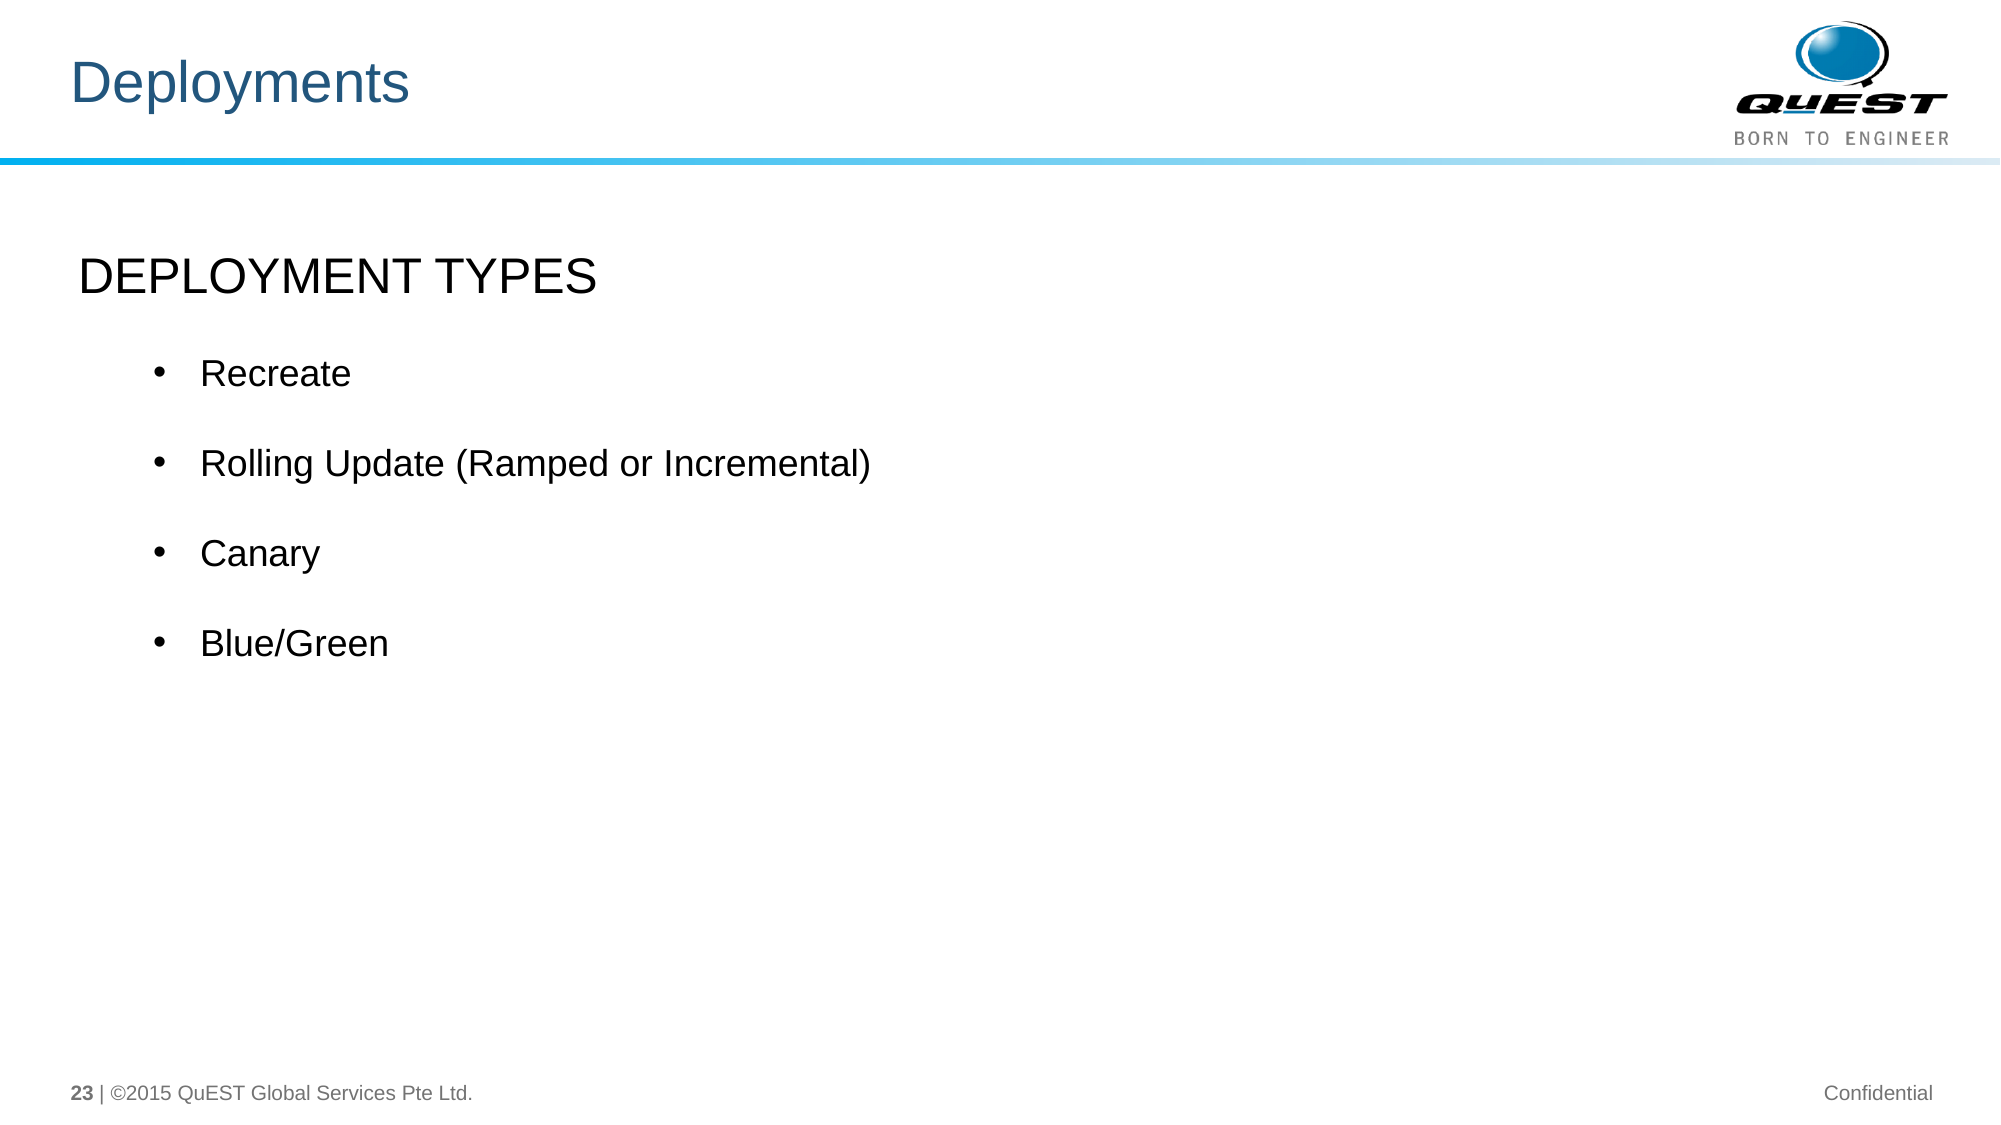

# Deployments
DEPLOYMENT TYPES

Recreate

Rolling Update (Ramped or Incremental)

Canary

Blue/Green